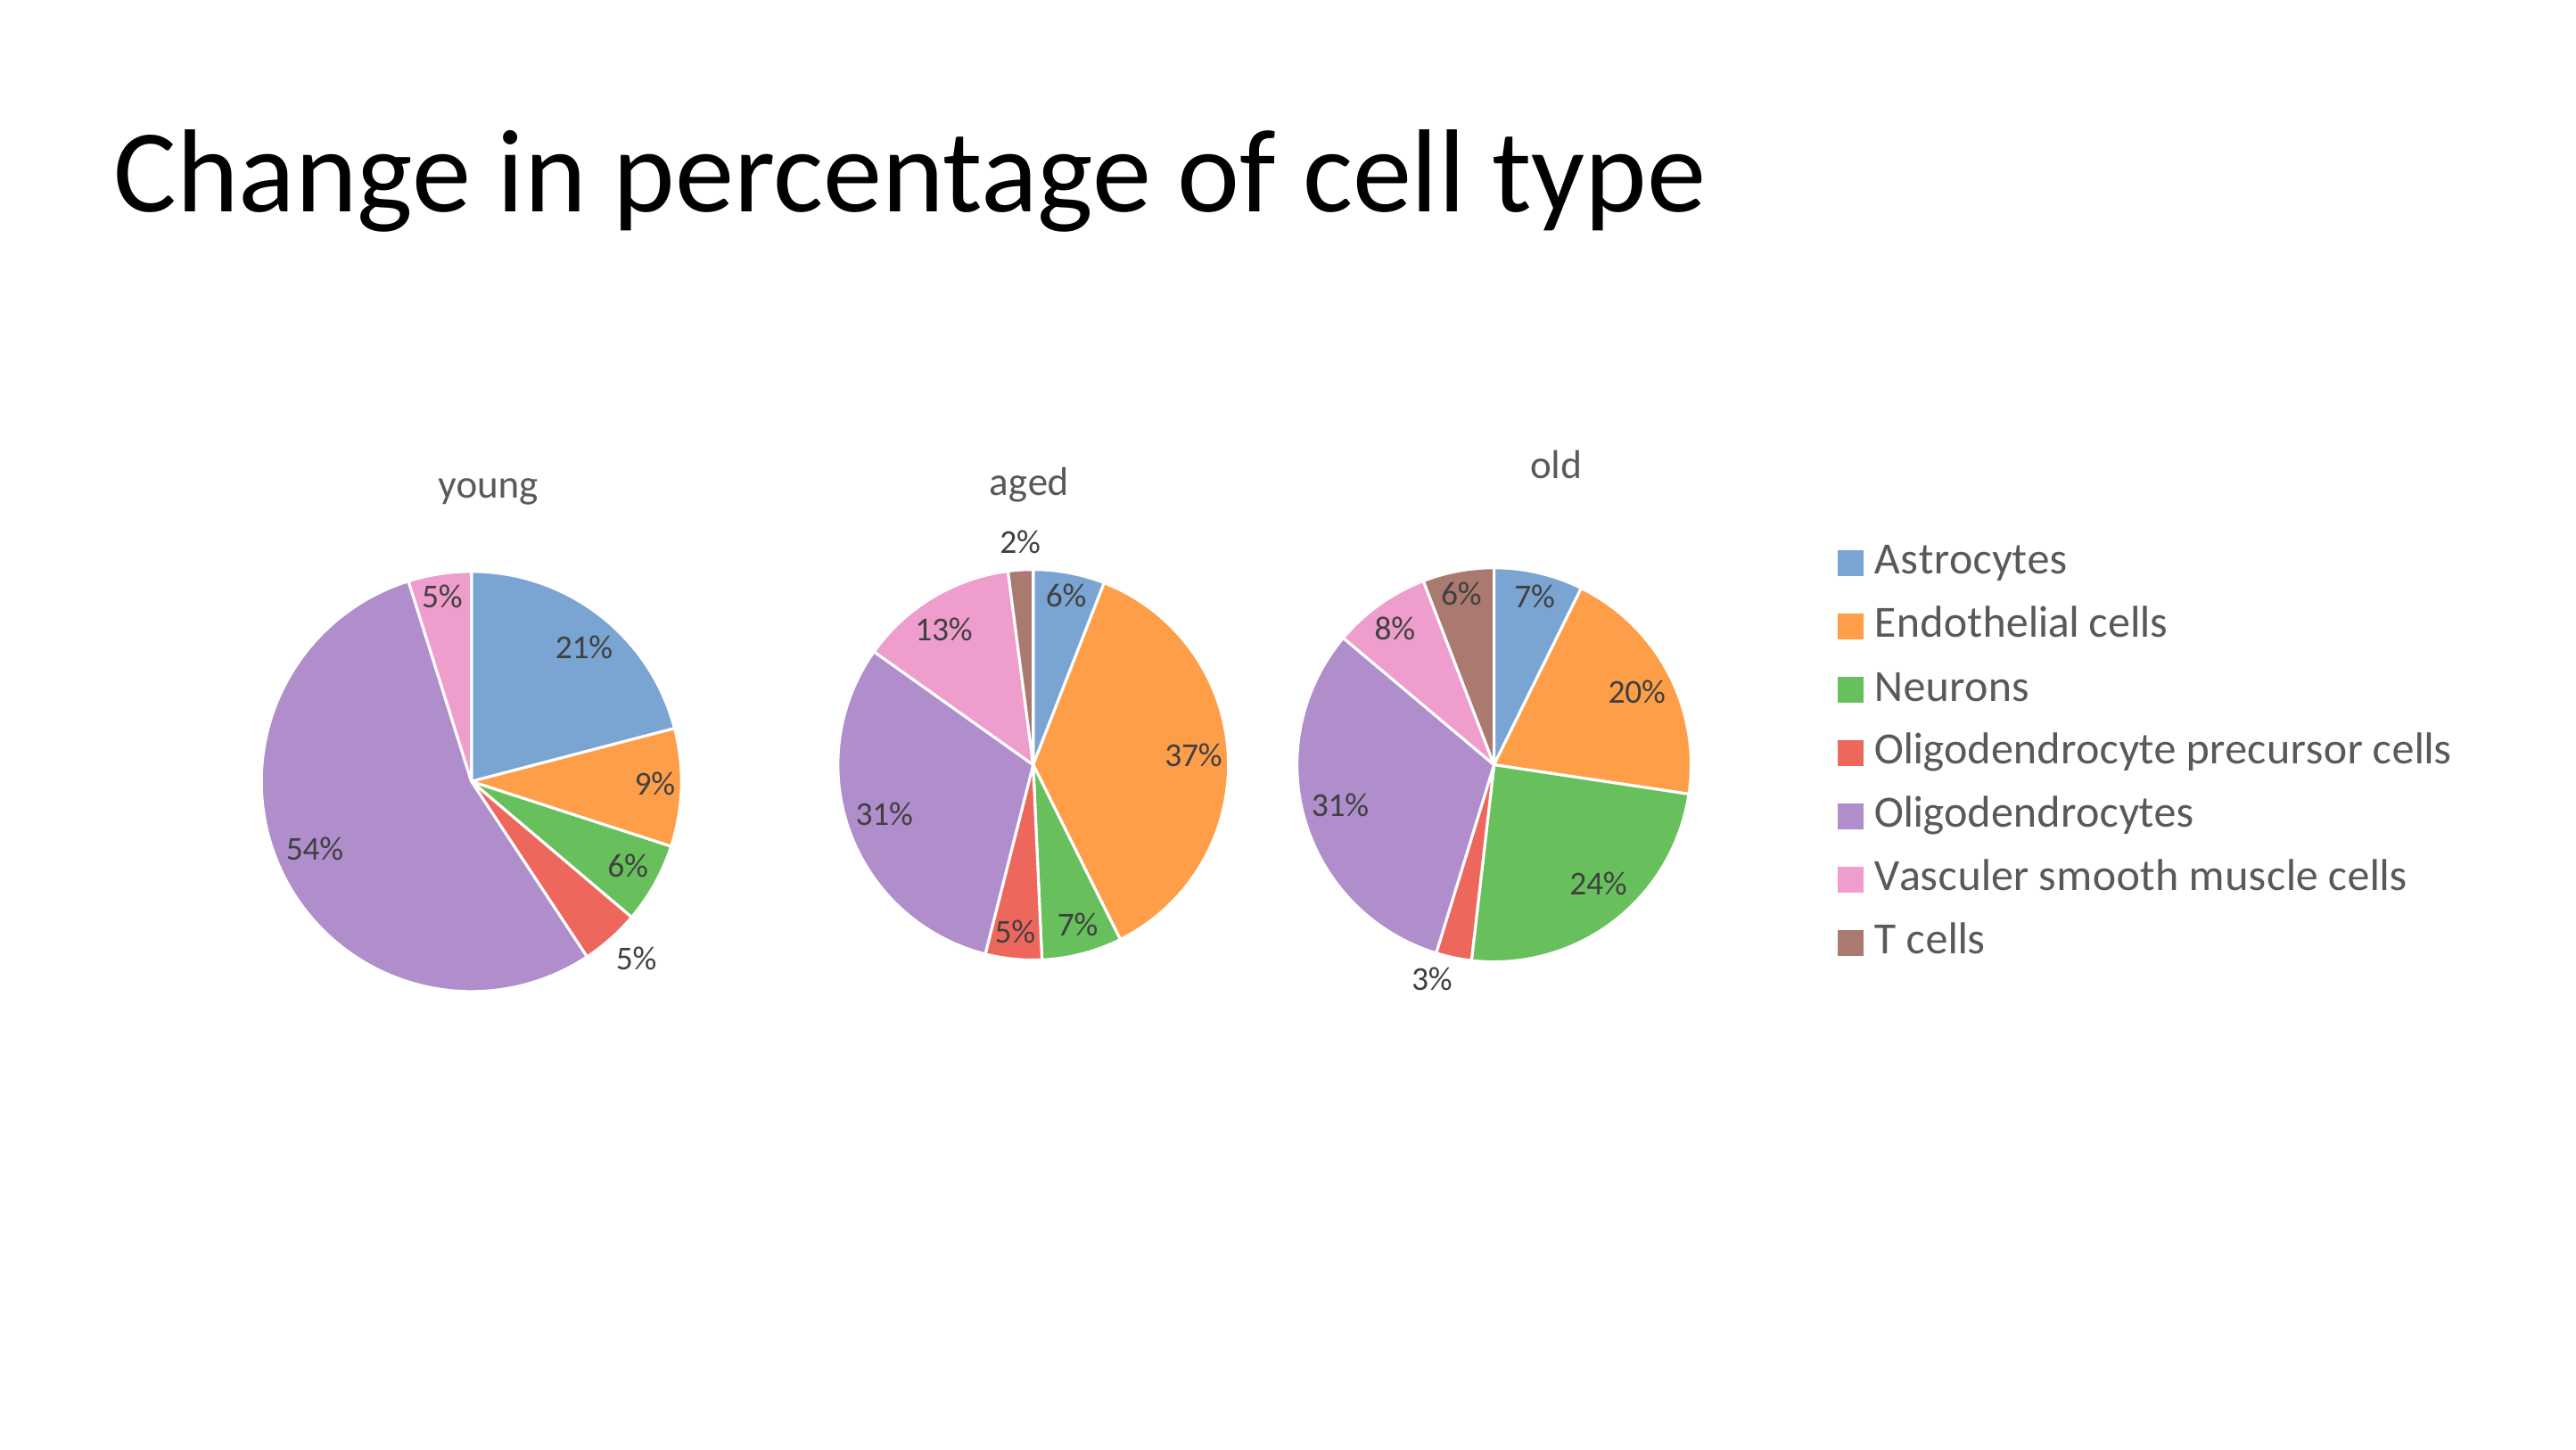

Change in percentage of cell type

### Chart:

| Category | aged |
|---|---|
| Astrocytes | 66.0 |
| Endothelial cells | 409.0 |
| Neurons | 74.0 |
| Oligodendrocyte precursor cells | 52.0 |
| Oligodendrocytes | 344.0 |
| Vasculer smooth muscle cells | 146.0 |
| T cells | 23.0 |

### Chart:

| Category | old |
|---|---|
| Astrocytes | 20.0 |
| Endothelial cells | 55.0 |
| Neurons | 67.0 |
| Oligodendrocyte precursor cells | 8.0 |
| Oligodendrocytes | 86.0 |
| Vasculer smooth muscle cells | 22.0 |
| T cells | 16.0 |

### Chart:

| Category | young |
|---|---|
| Astrocytes | 203.0 |
| Endothelial cells | 88.0 |
| Neurons | 60.0 |
| Oligodendrocyte precursor cells | 44.0 |
| Oligodendrocytes | 528.0 |
| Vasculer smooth muscle cells | 47.0 |
| T cells | 0.0 |